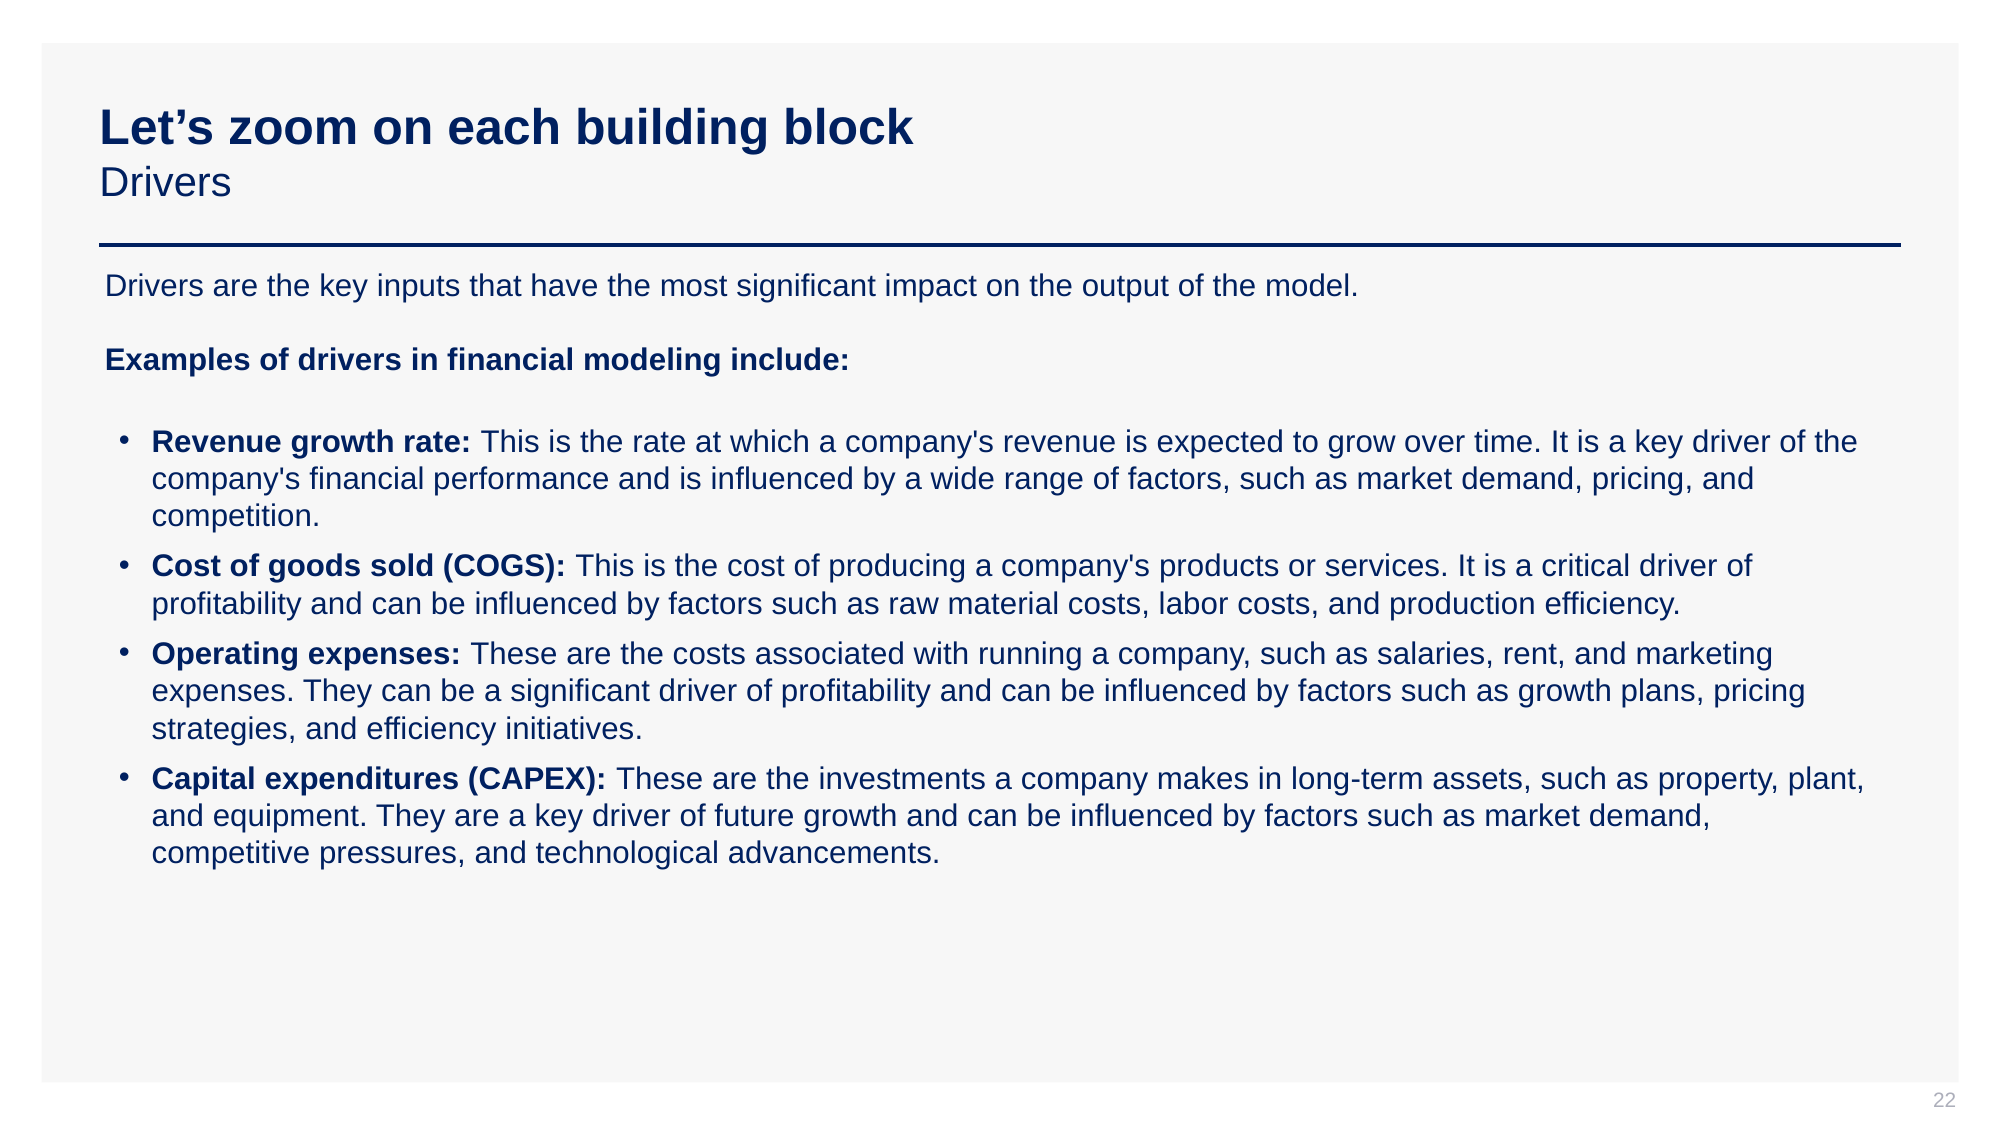

# Let’s zoom on each building block Drivers
Drivers are the key inputs that have the most significant impact on the output of the model.

Examples of drivers in financial modeling include:

Revenue growth rate: This is the rate at which a company's revenue is expected to grow over time. It is a key driver of the company's financial performance and is influenced by a wide range of factors, such as market demand, pricing, and competition.
Cost of goods sold (COGS): This is the cost of producing a company's products or services. It is a critical driver of profitability and can be influenced by factors such as raw material costs, labor costs, and production efficiency.
Operating expenses: These are the costs associated with running a company, such as salaries, rent, and marketing expenses. They can be a significant driver of profitability and can be influenced by factors such as growth plans, pricing strategies, and efficiency initiatives.
Capital expenditures (CAPEX): These are the investments a company makes in long-term assets, such as property, plant, and equipment. They are a key driver of future growth and can be influenced by factors such as market demand, competitive pressures, and technological advancements.

22